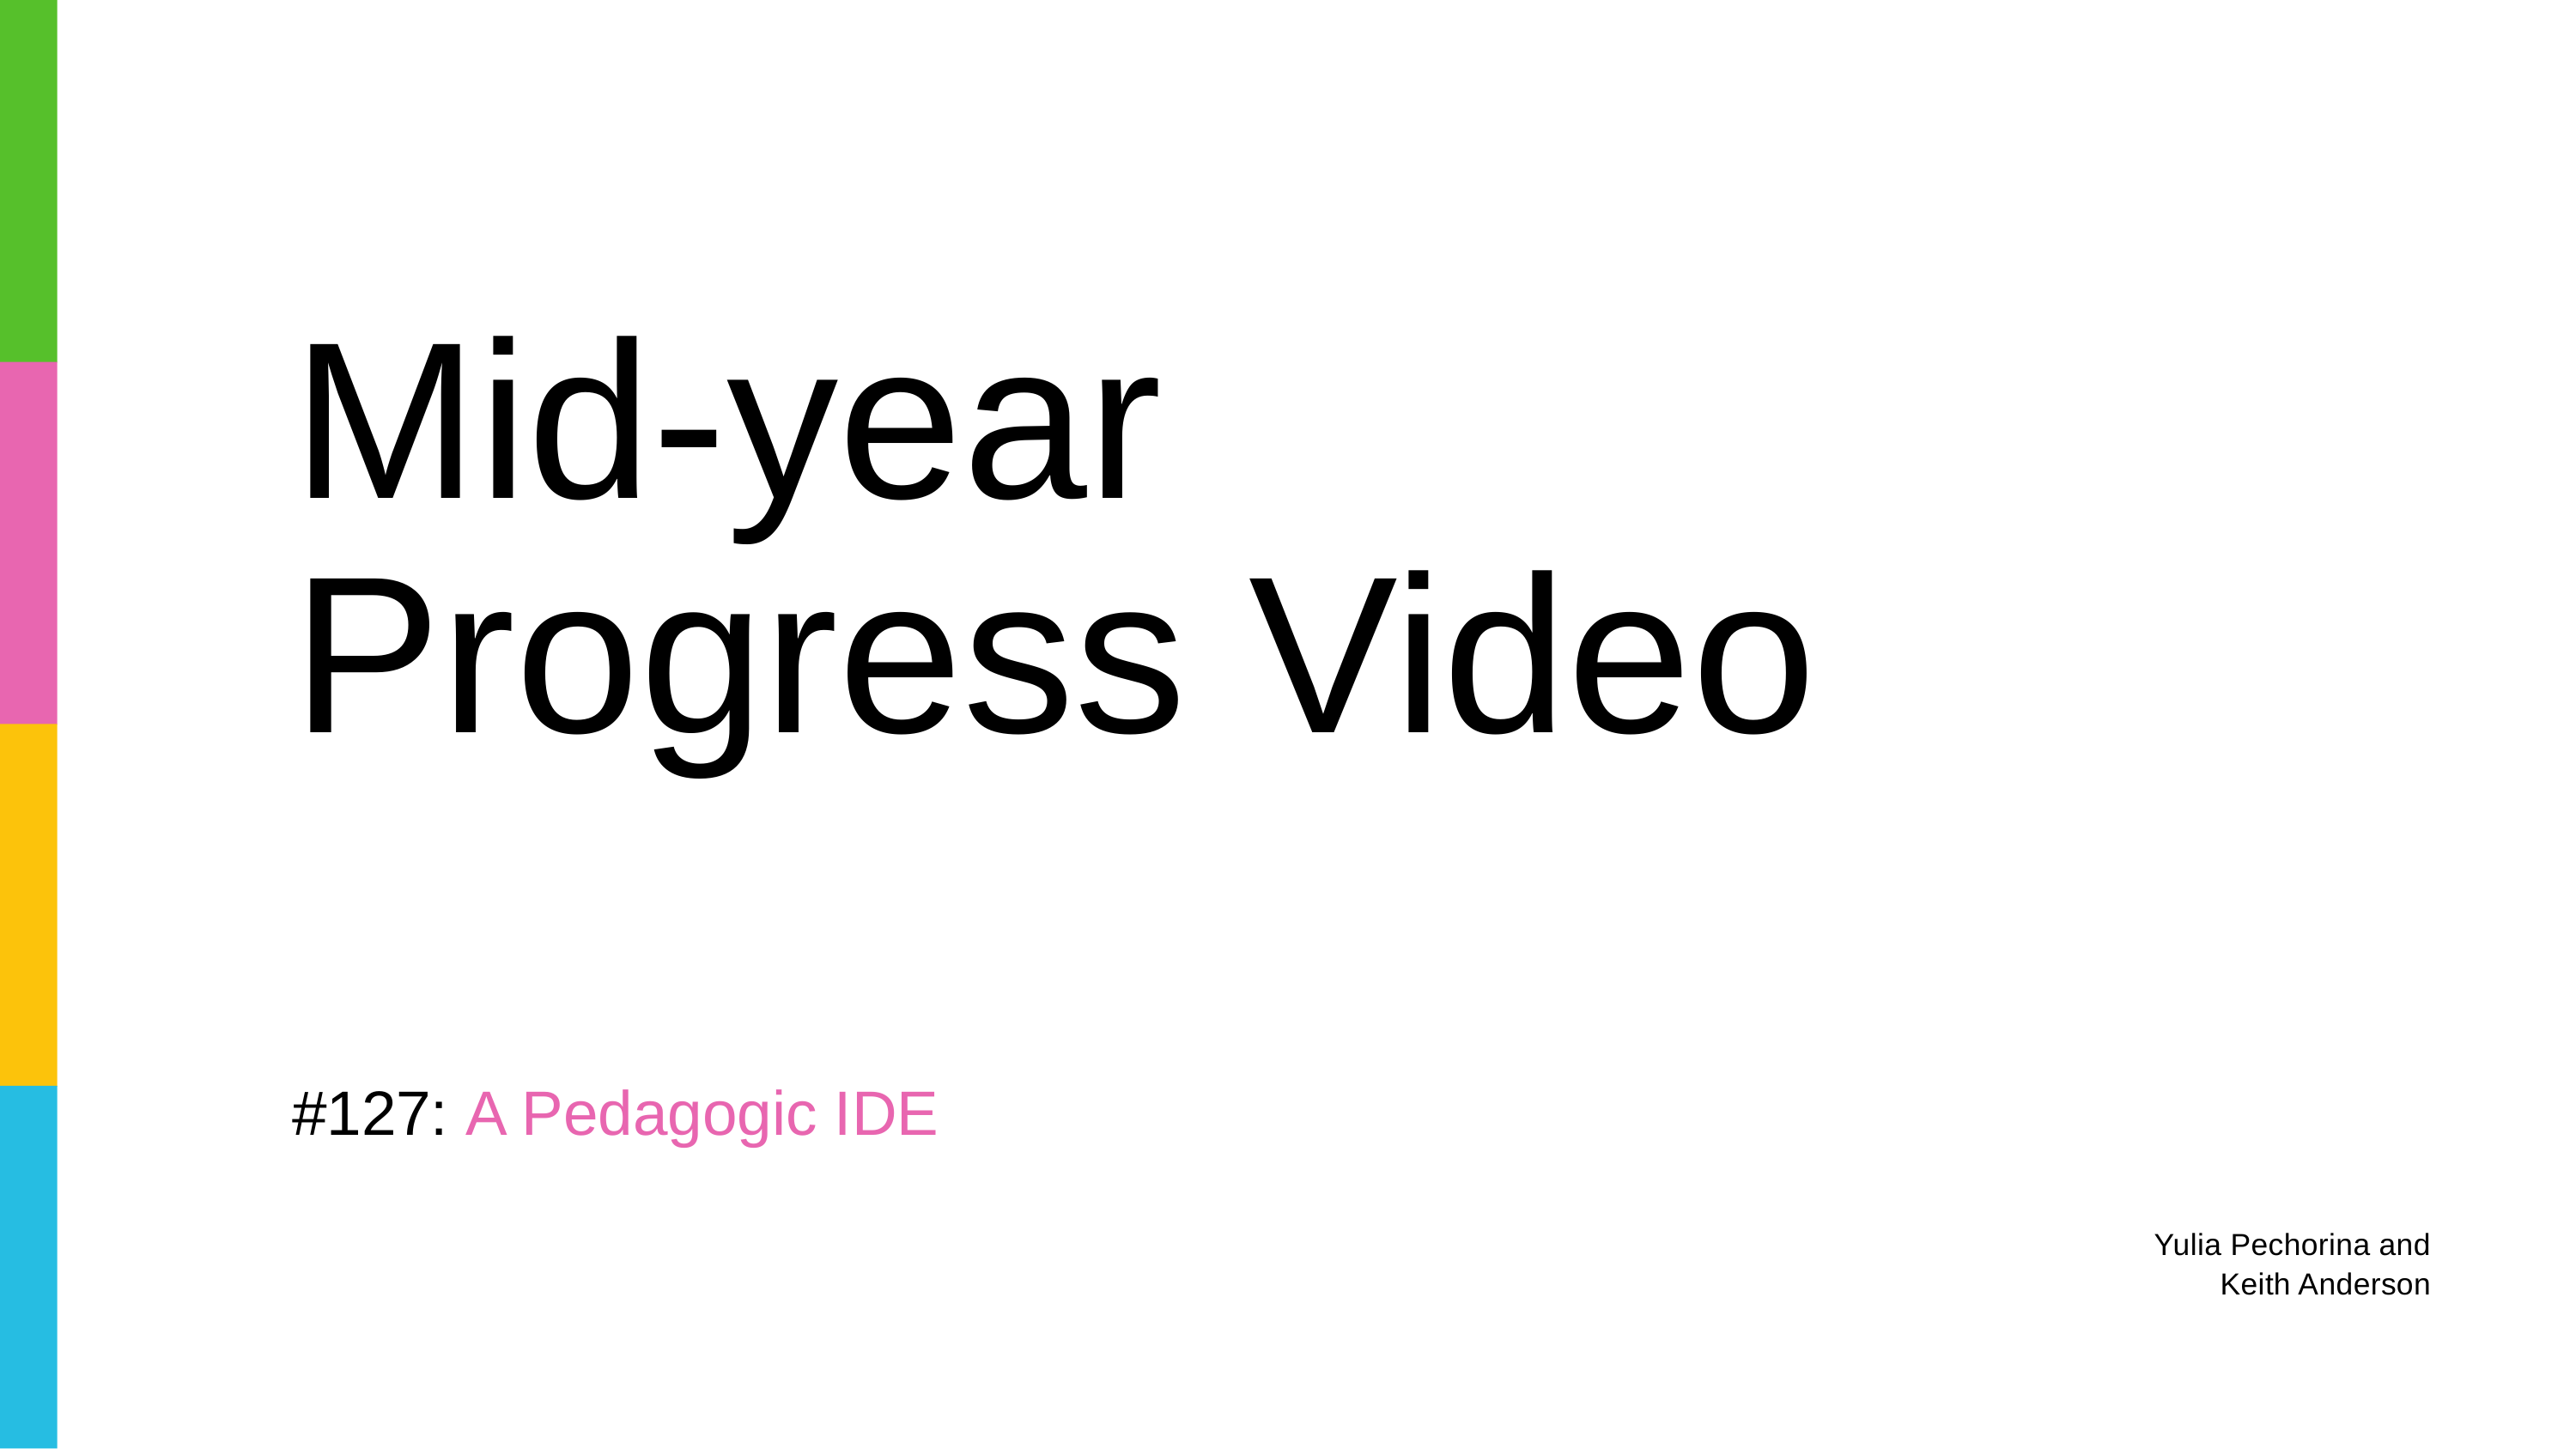

Mid-year Progress Video
#127: A Pedagogic IDE

Yulia Pechorina and Keith Anderson